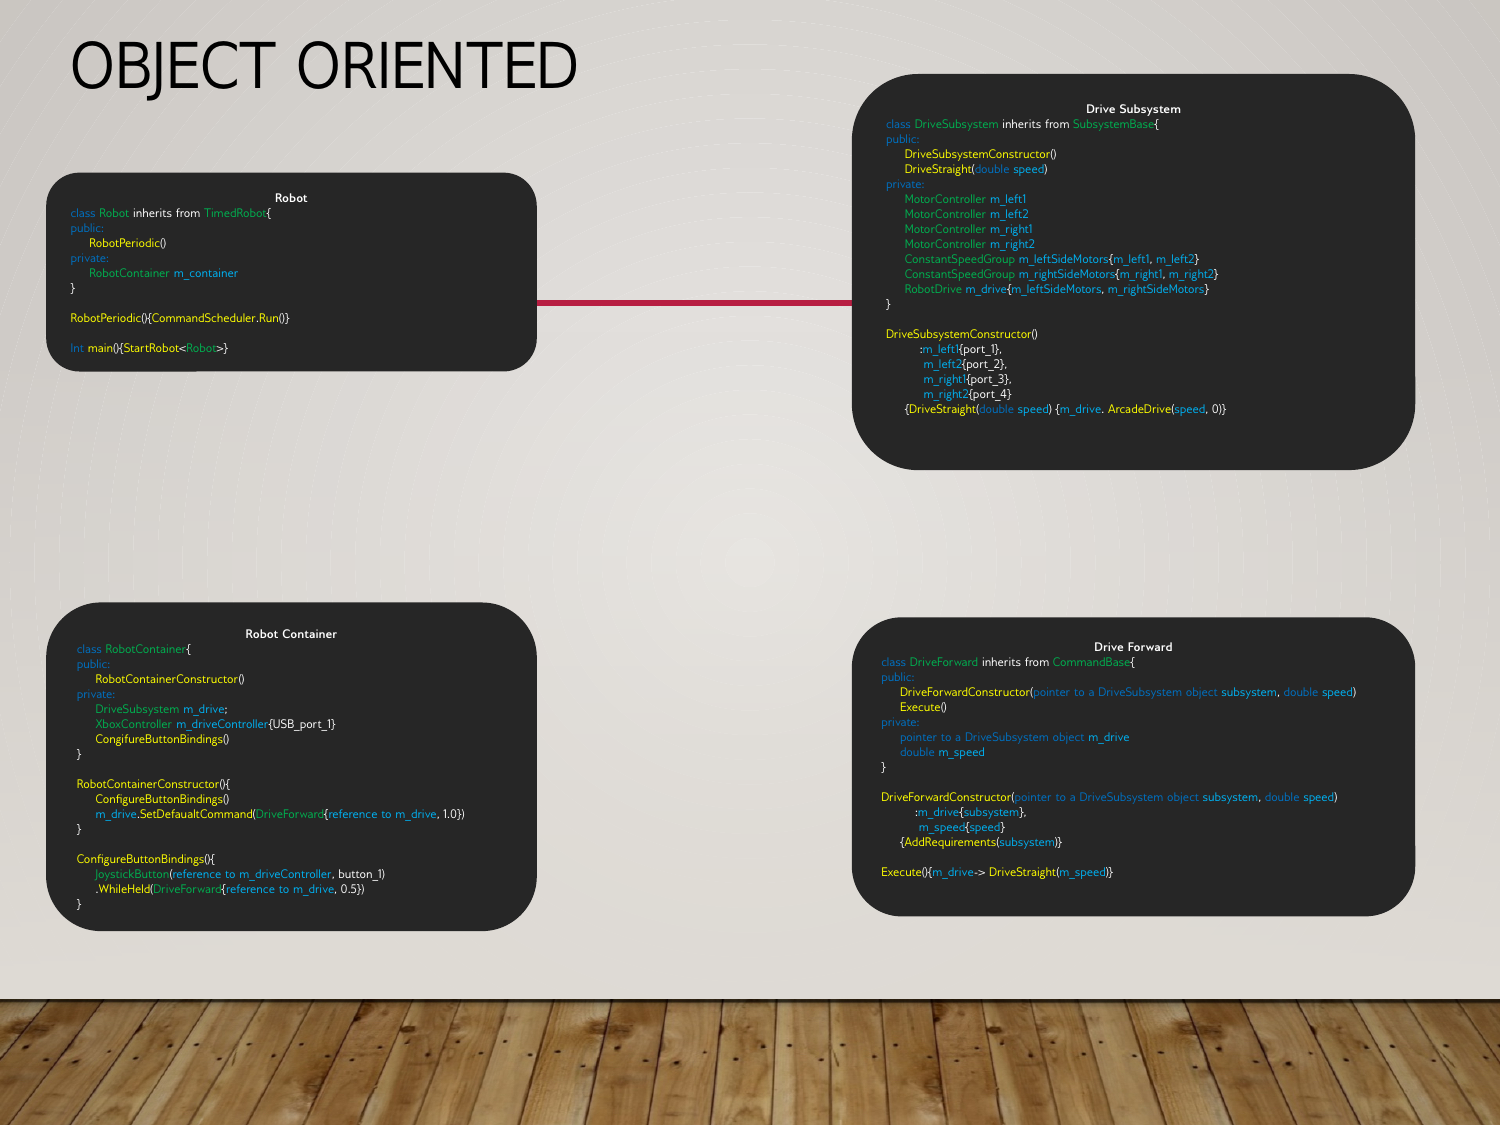

# Object Oriented
Drive Subsystem
class DriveSubsystem inherits from SubsystemBase{
public:
     DriveSubsystemConstructor()
     DriveStraight(double speed)
private:
     MotorController m_left1
     MotorController m_left2
     MotorController m_right1
     MotorController m_right2
     ConstantSpeedGroup m_leftSideMotors{m_left1, m_left2}
     ConstantSpeedGroup m_rightSideMotors{m_right1, m_right2}
     RobotDrive m_drive{m_leftSideMotors, m_rightSideMotors}
}

DriveSubsystemConstructor()
         :m_left1{port_1},
          m_left2{port_2},
          m_right1{port_3},
          m_right2{port_4}
     {DriveStraight(double speed) {m_drive. ArcadeDrive(speed, 0)}
Robot
class Robot inherits from TimedRobot{
public:
     RobotPeriodic()
private:
     RobotContainer m_container
}

RobotPeriodic(){CommandScheduler.Run()}

Int main(){StartRobot<Robot>}

Robot Container
class RobotContainer{
public:
     RobotContainerConstructor()
private:
     DriveSubsystem m_drive;
     XboxController m_driveController{USB_port_1}
     CongifureButtonBindings()
}

RobotContainerConstructor(){
     ConfigureButtonBindings()
     m_drive.SetDefaualtCommand(DriveForward{reference to m_drive, 1.0})
}

ConfigureButtonBindings(){
     JoystickButton(reference to m_driveController, button_1)
     .WhileHeld(DriveForward{reference to m_drive, 0.5})
}

Drive Forward
class DriveForward inherits from CommandBase{
public:
     DriveForwardConstructor(pointer to a DriveSubsystem object subsystem, double speed)
     Execute()
private:
     pointer to a DriveSubsystem object m_drive
     double m_speed
}

DriveForwardConstructor(pointer to a DriveSubsystem object subsystem, double speed)
         :m_drive{subsystem},
          m_speed{speed}
     {AddRequirements(subsystem)}

Execute(){m_drive-> DriveStraight(m_speed)}